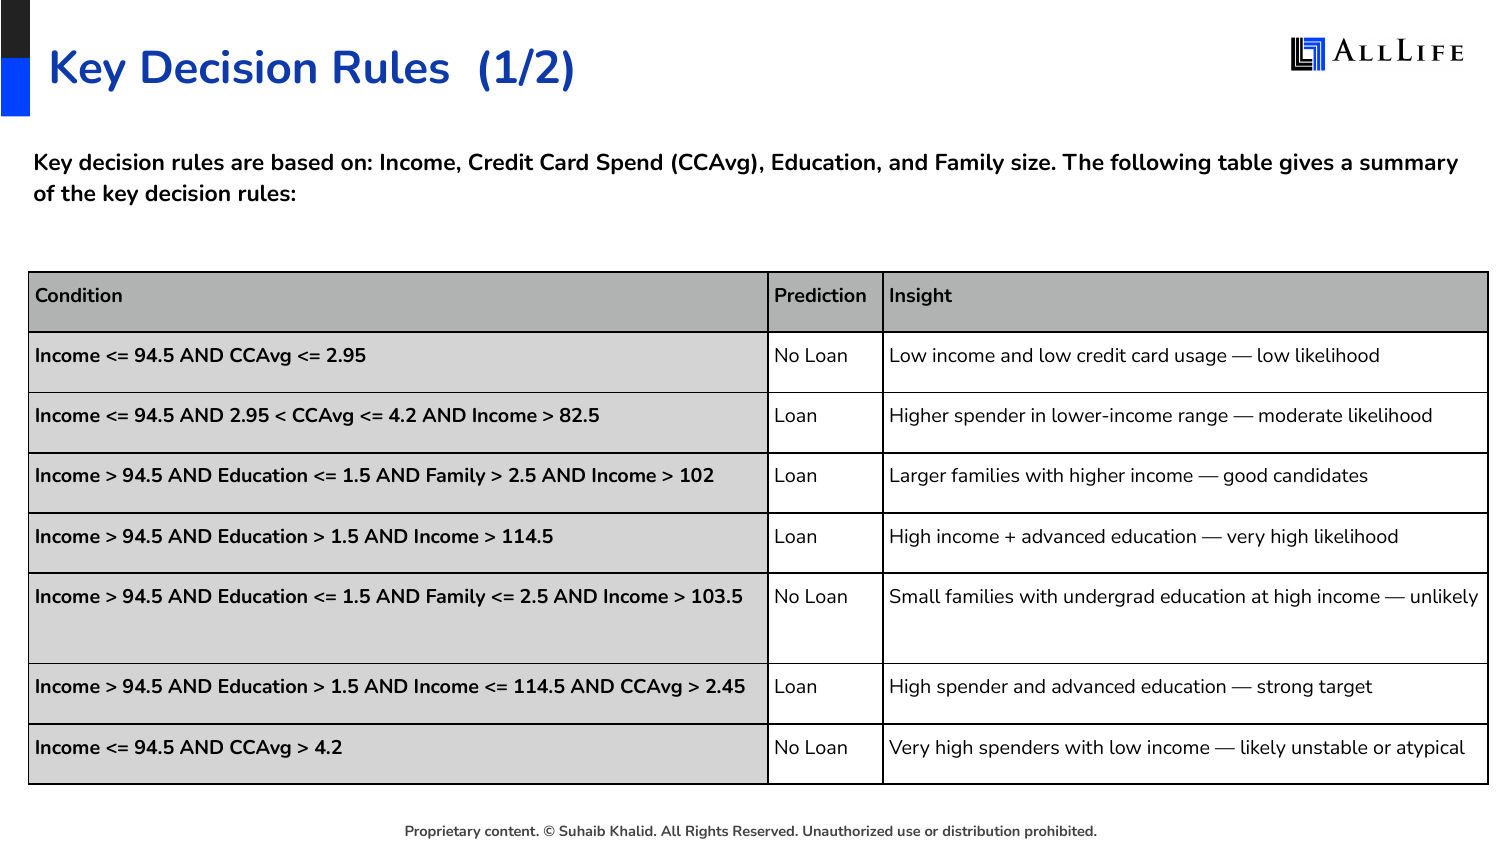

# Key Decision Rules  (1/2)

Key decision rules are based on: Income, Credit Card Spend (CCAvg), Education, and Family size. The following table gives a summary of the key decision rules:
| Condition | Prediction | Insight |
| --- | --- | --- |
| Income <= 94.5 AND CCAvg <= 2.95 | No Loan | Low income and low credit card usage — low likelihood |
| Income <= 94.5 AND 2.95 < CCAvg <= 4.2 AND Income > 82.5 | Loan | Higher spender in lower-income range — moderate likelihood |
| Income > 94.5 AND Education <= 1.5 AND Family > 2.5 AND Income > 102 | Loan | Larger families with higher income — good candidates |
| Income > 94.5 AND Education > 1.5 AND Income > 114.5 | Loan | High income + advanced education — very high likelihood |
| Income > 94.5 AND Education <= 1.5 AND Family <= 2.5 AND Income > 103.5 | No Loan | Small families with undergrad education at high income — unlikely |
| Income > 94.5 AND Education > 1.5 AND Income <= 114.5 AND CCAvg > 2.45 | Loan | High spender and advanced education — strong target |
| Income <= 94.5 AND CCAvg > 4.2 | No Loan | Very high spenders with low income — likely unstable or atypical |